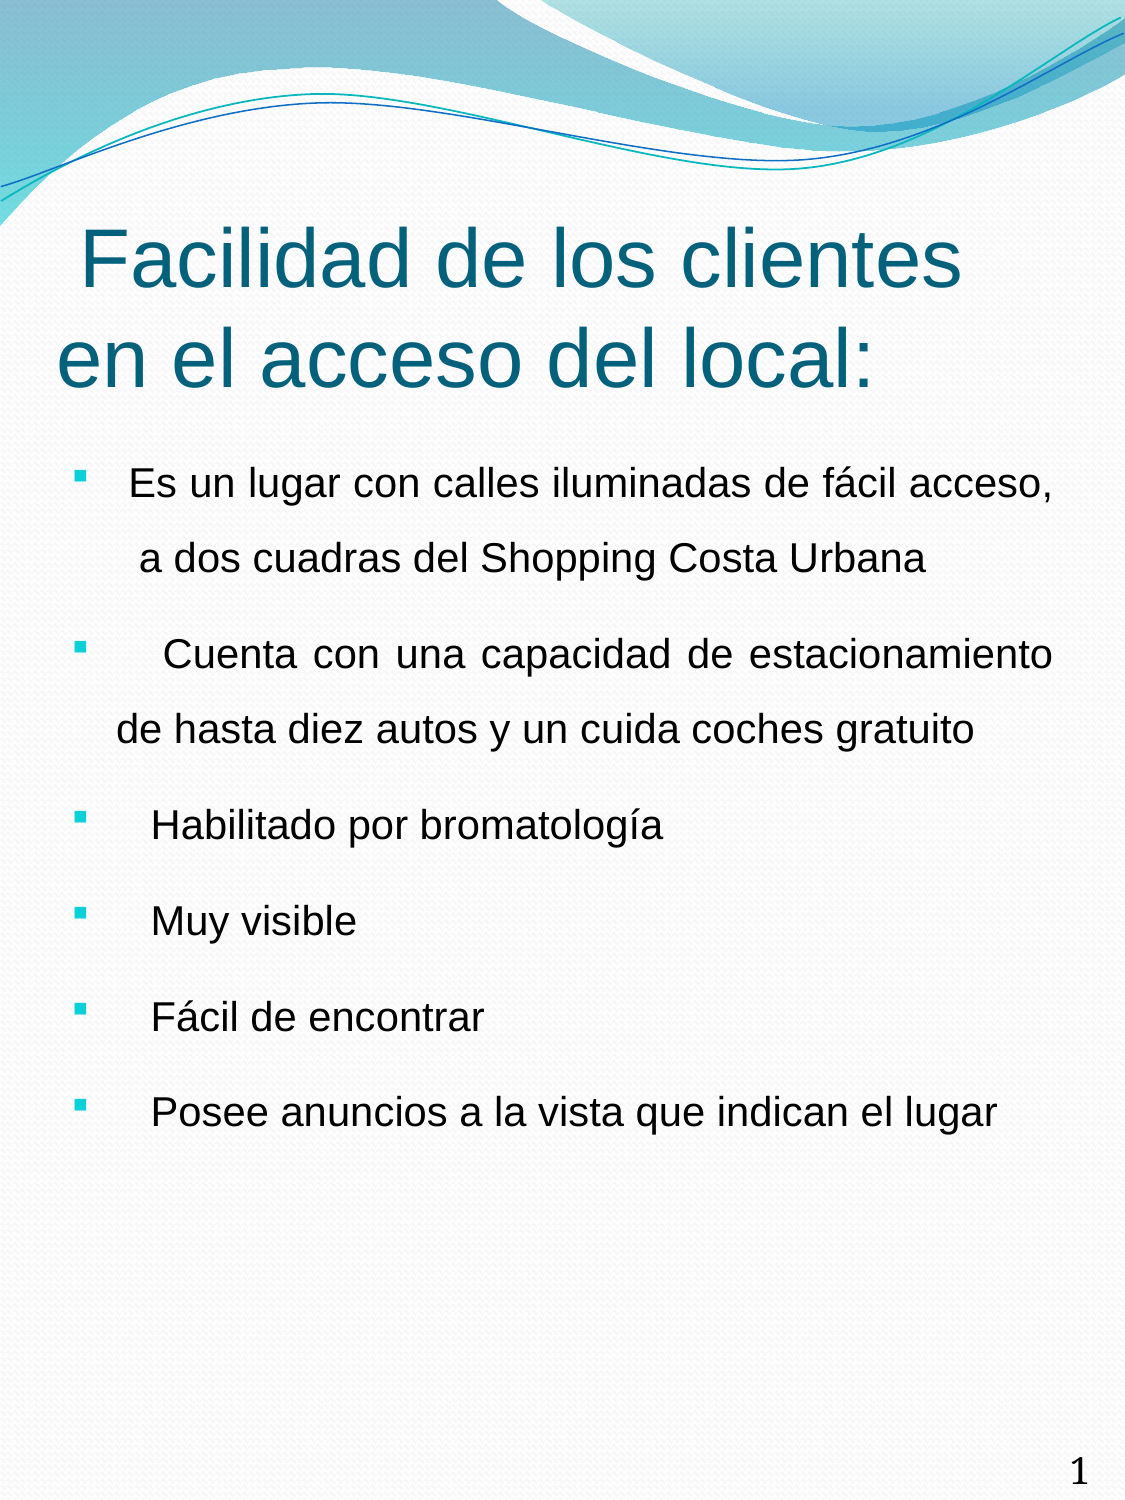

# Facilidad de los clientes en el acceso del local:
 Es un lugar con calles iluminadas de fácil acceso,   a dos cuadras del Shopping Costa Urbana
   Cuenta con una capacidad de estacionamiento de hasta diez autos y un cuida coches gratuito
   Habilitado por bromatología
   Muy visible
   Fácil de encontrar
   Posee anuncios a la vista que indican el lugar
15